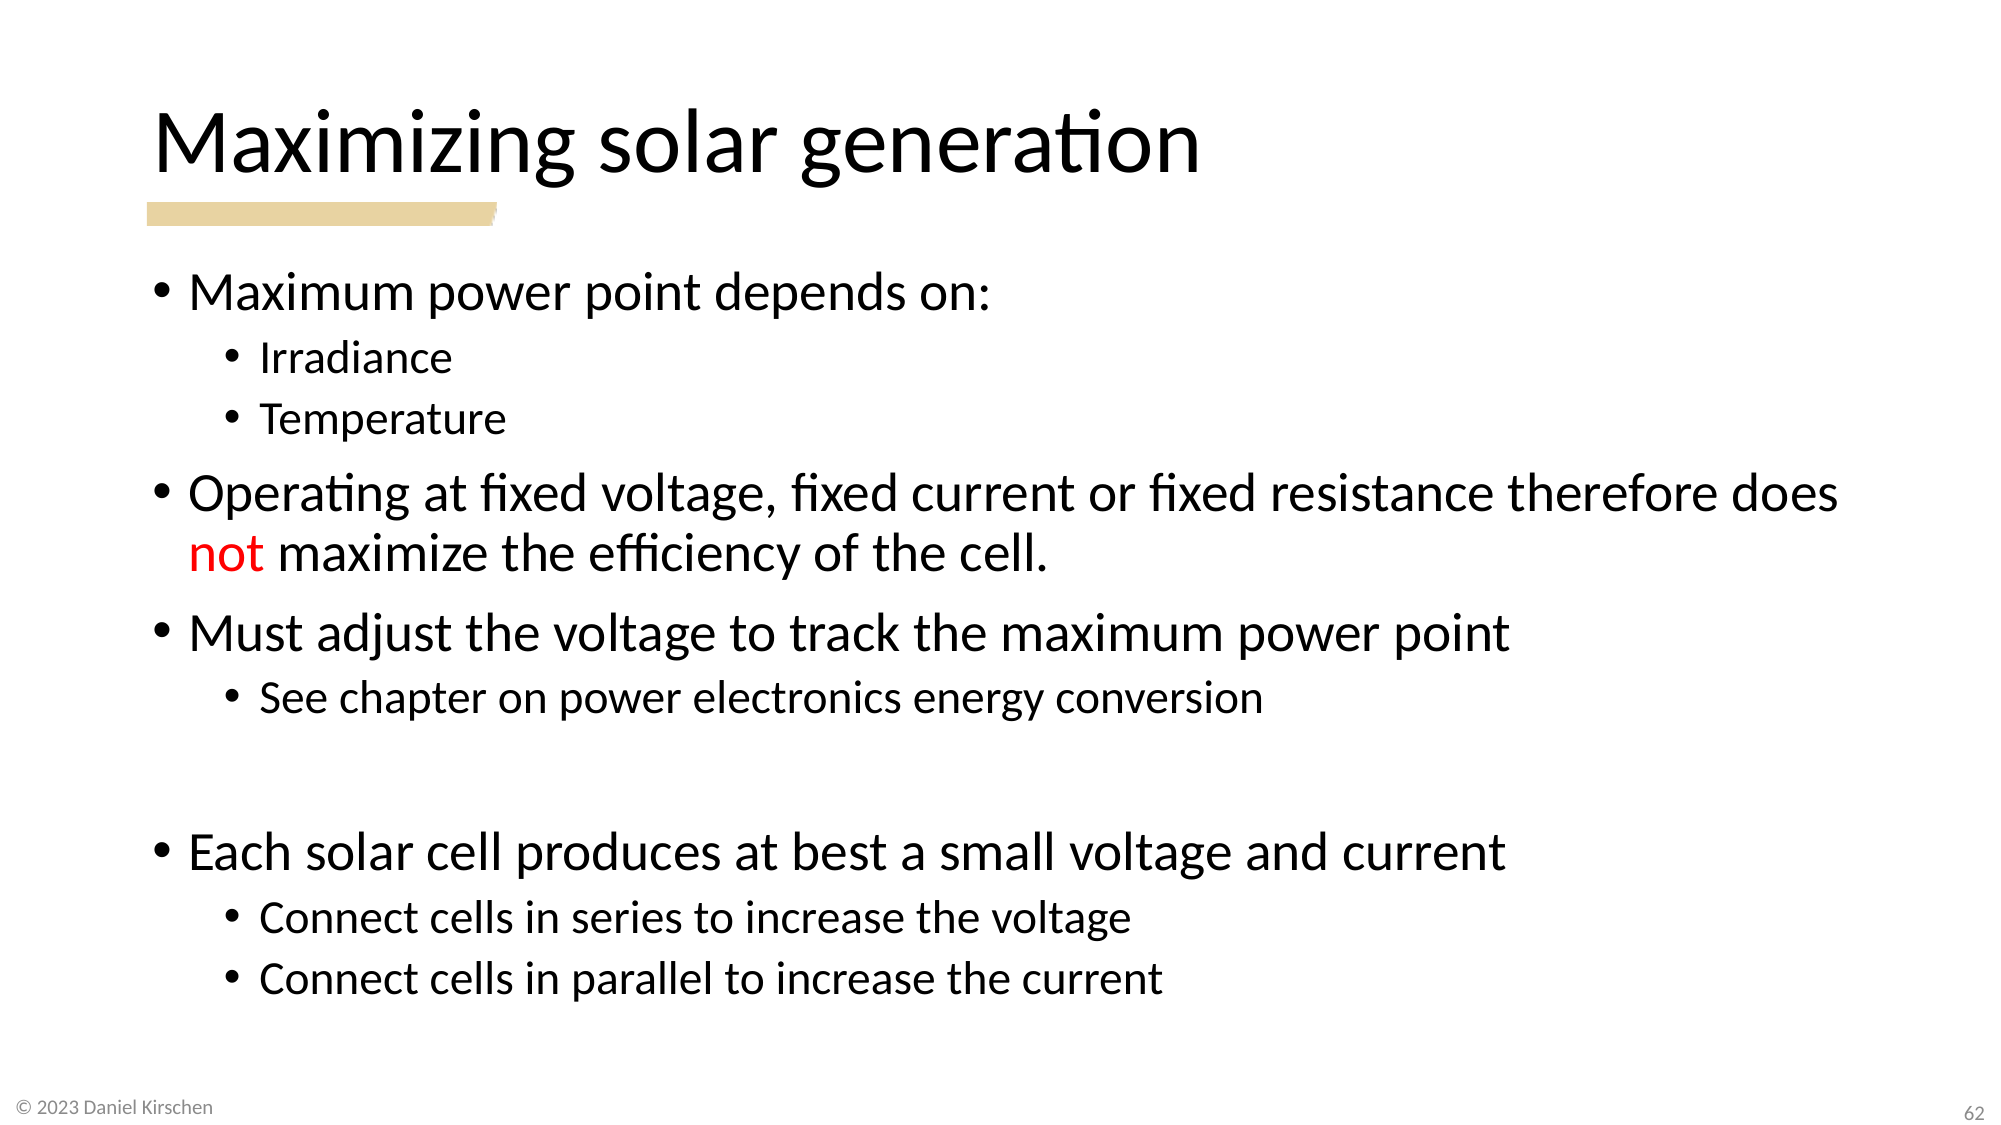

# Maximizing solar generation
Maximum power point depends on:
Irradiance
Temperature
Operating at fixed voltage, fixed current or fixed resistance therefore does not maximize the efficiency of the cell.
Must adjust the voltage to track the maximum power point
See chapter on power electronics energy conversion

Each solar cell produces at best a small voltage and current
Connect cells in series to increase the voltage
Connect cells in parallel to increase the current

© 2023 Daniel Kirschen
62